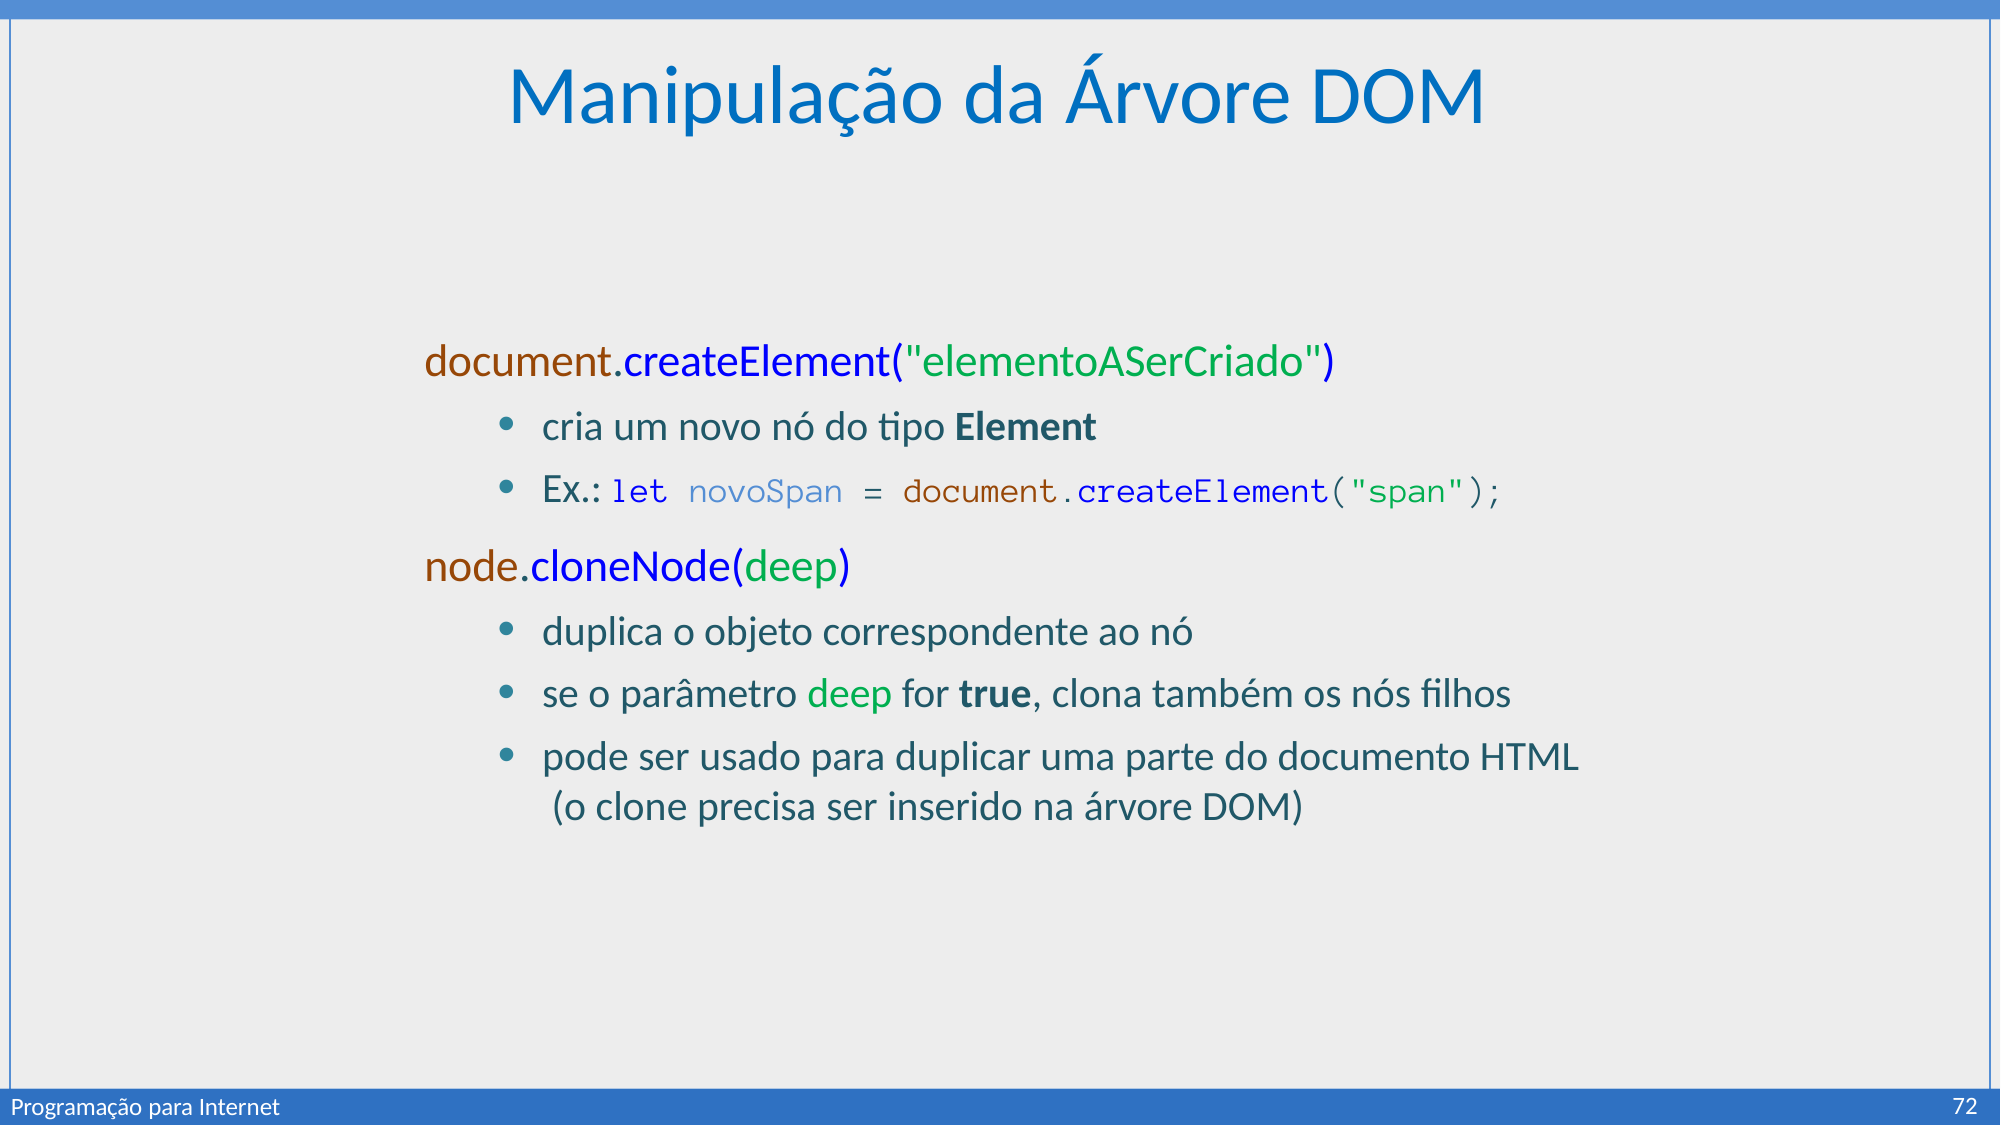

# Manipulação da Árvore DOM
document.createElement("elementoASerCriado")
cria um novo nó do tipo Element
Ex.: let novoSpan = document.createElement("span");
node.cloneNode(deep)
duplica o objeto correspondente ao nó
se o parâmetro deep for true, clona também os nós filhos
pode ser usado para duplicar uma parte do documento HTML  (o clone precisa ser inserido na árvore DOM)
72
Programação para Internet